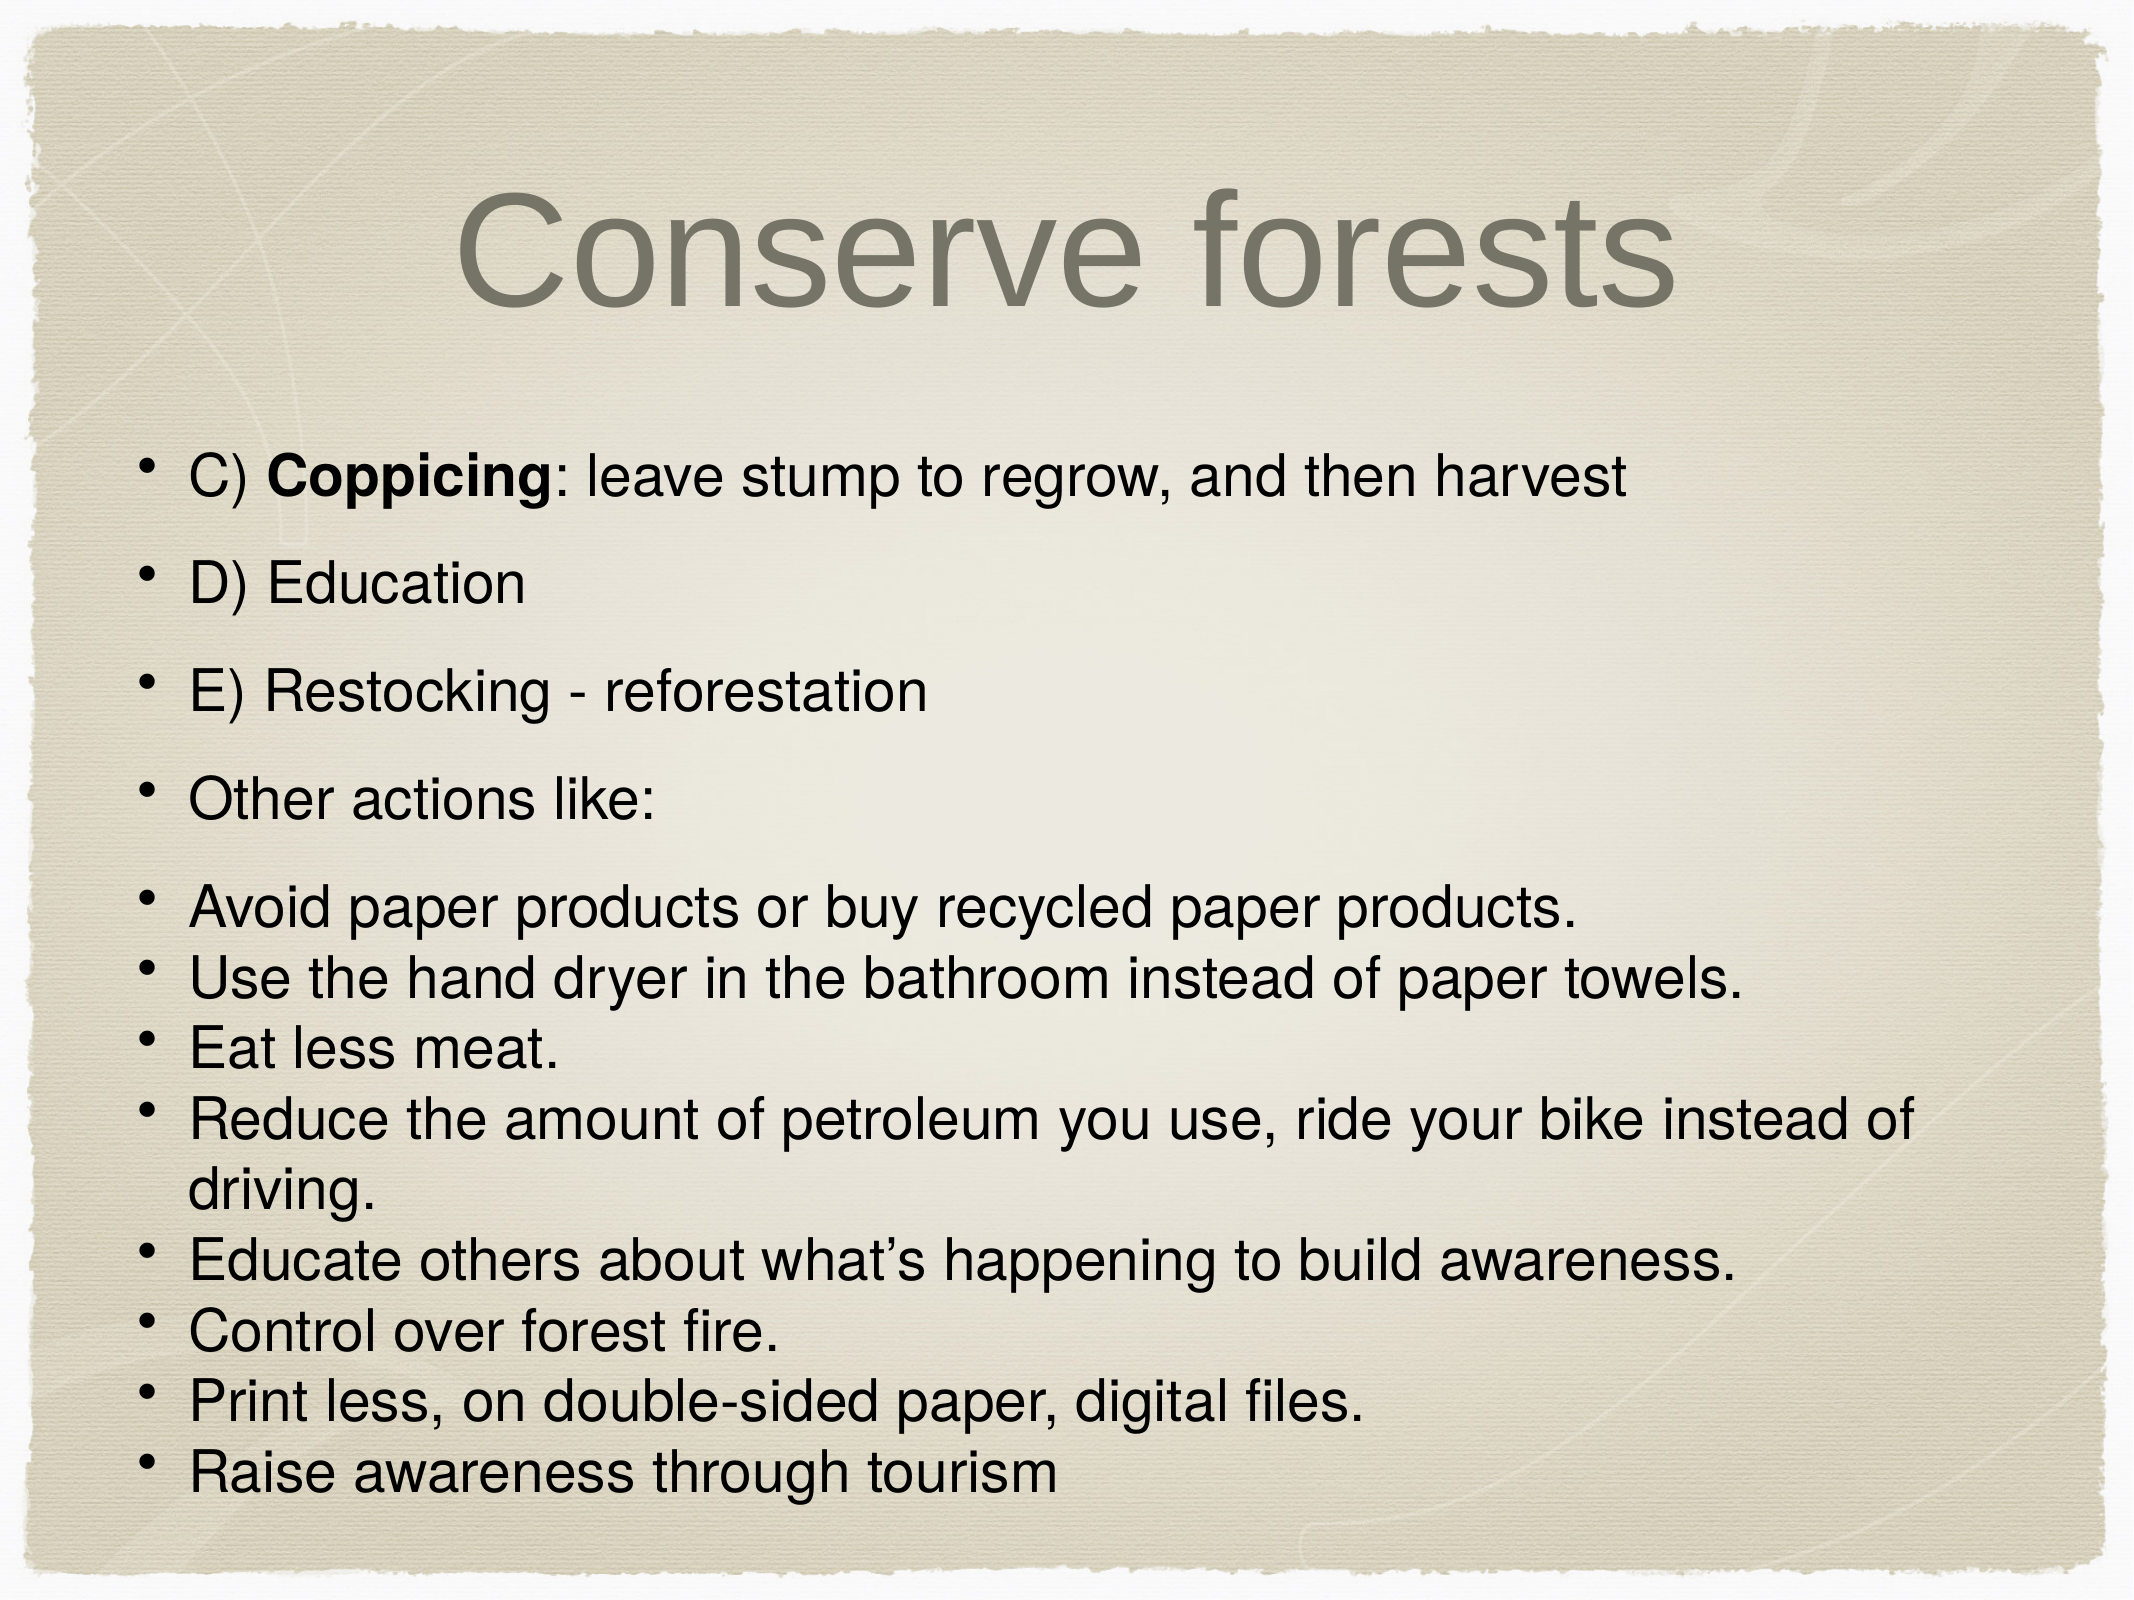

# Conserve forests
C) Coppicing: leave stump to regrow, and then harvest
D) Education
E) Restocking - reforestation
Other actions like:
Avoid paper products or buy recycled paper products.
Use the hand dryer in the bathroom instead of paper towels.
Eat less meat.
Reduce the amount of petroleum you use, ride your bike instead of driving.
Educate others about what’s happening to build awareness.
Control over forest fire.
Print less, on double-sided paper, digital files.
Raise awareness through tourism